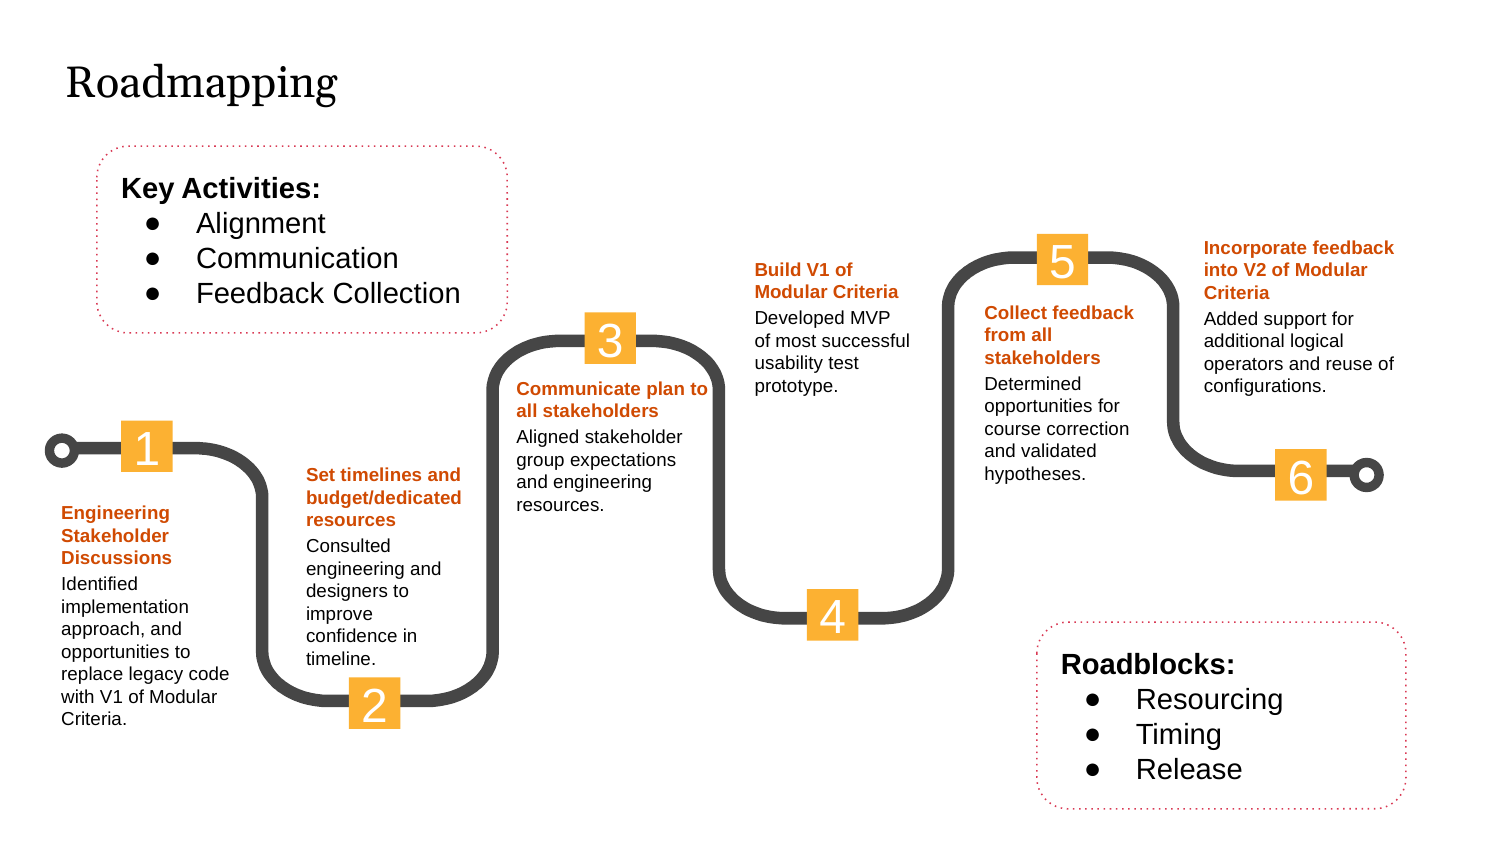

# Roadmapping
Key Activities:
Alignment
Communication
Feedback Collection
5
Incorporate feedback into V2 of Modular Criteria
Added support for additional logical operators and reuse of configurations.
Build V1 of Modular Criteria
Developed MVP of most successful usability test prototype.

Collect feedback from all stakeholders
Determined opportunities for course correction and validated hypotheses.
3
Communicate plan to all stakeholders
Aligned stakeholder group expectations and engineering resources.
1

6

Set timelines and budget/dedicated resources
Consulted engineering and designers to improve confidence in timeline.
Engineering Stakeholder Discussions
Identified implementation approach, and opportunities to replace legacy code with V1 of Modular Criteria.
4
Roadblocks:
Resourcing
Timing
Release
2